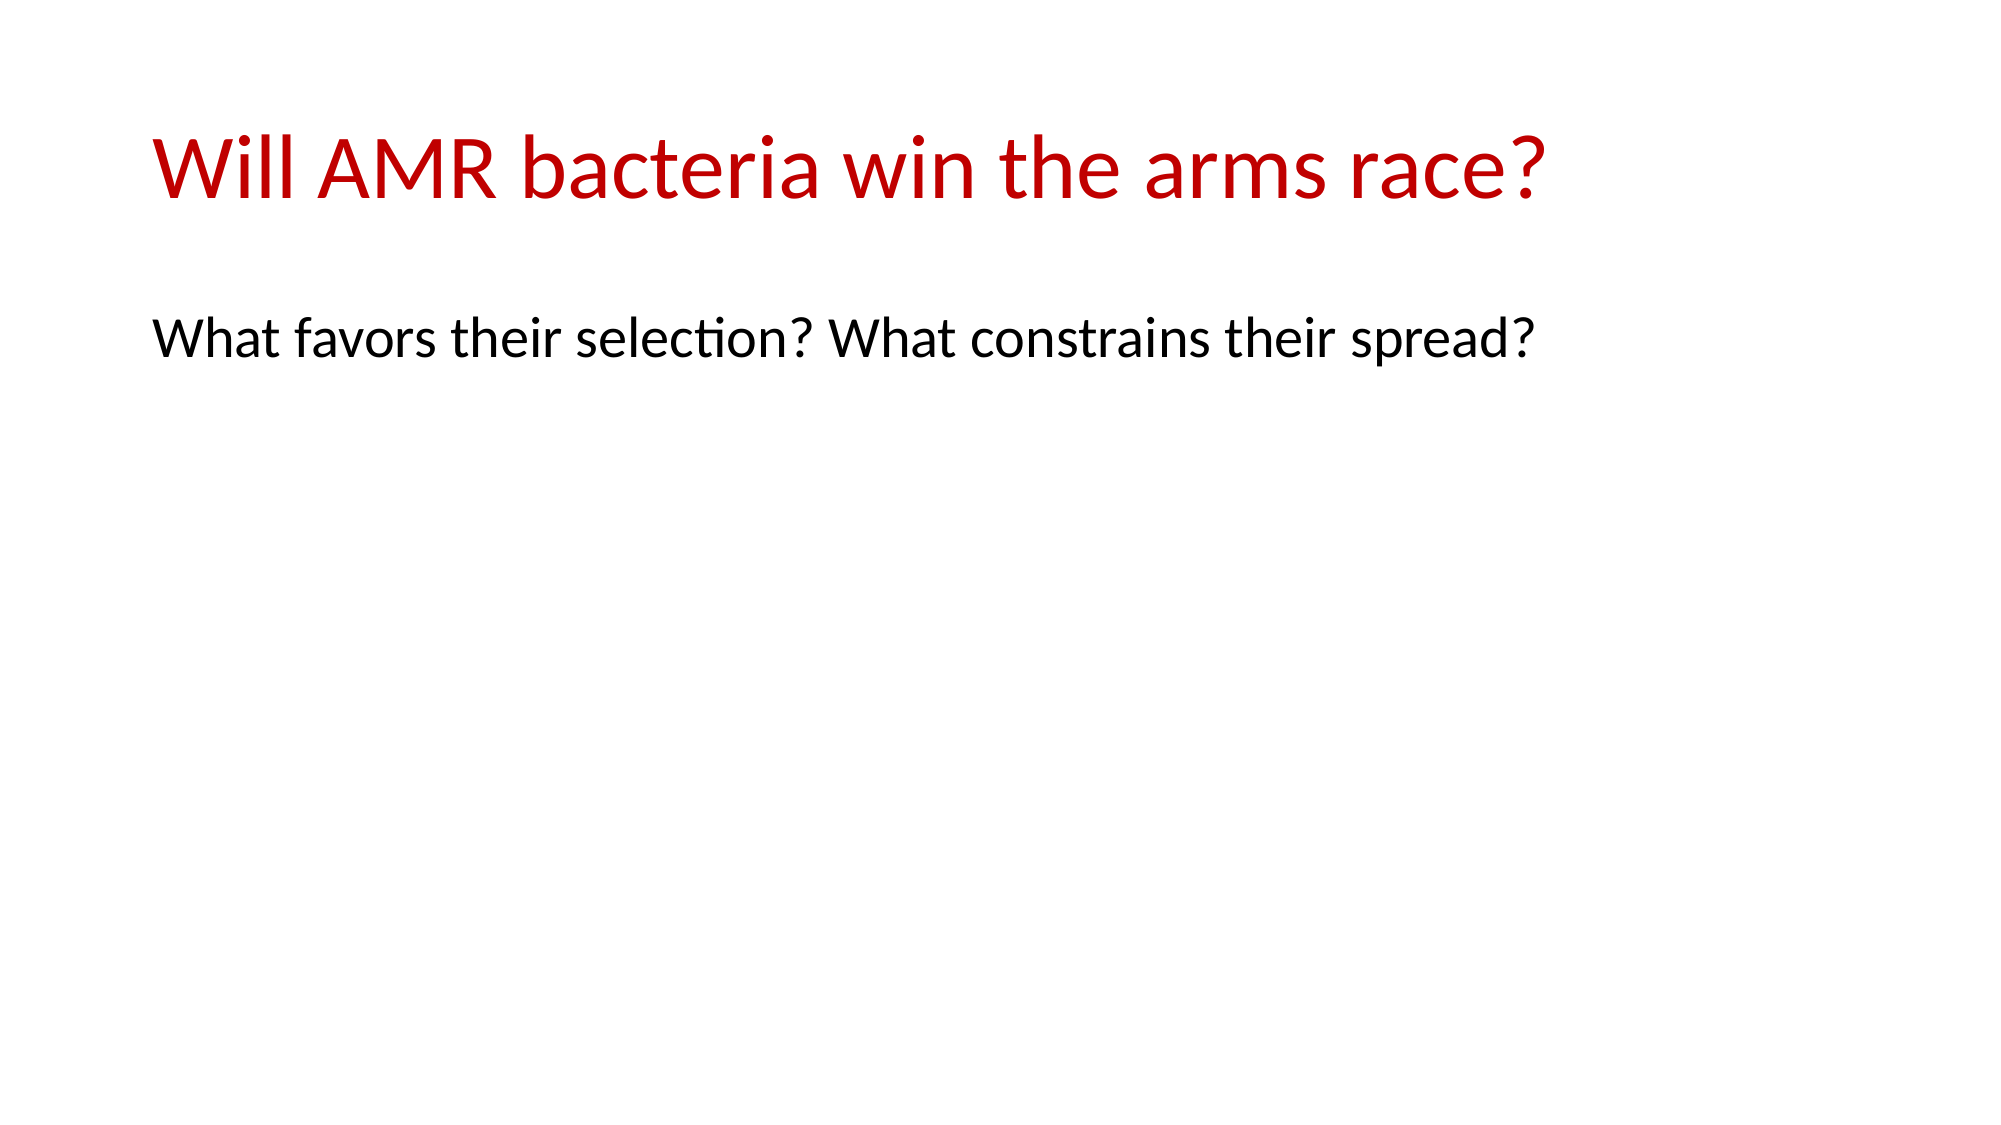

# Will AMR bacteria win the arms race?
What favors their selection? What constrains their spread?